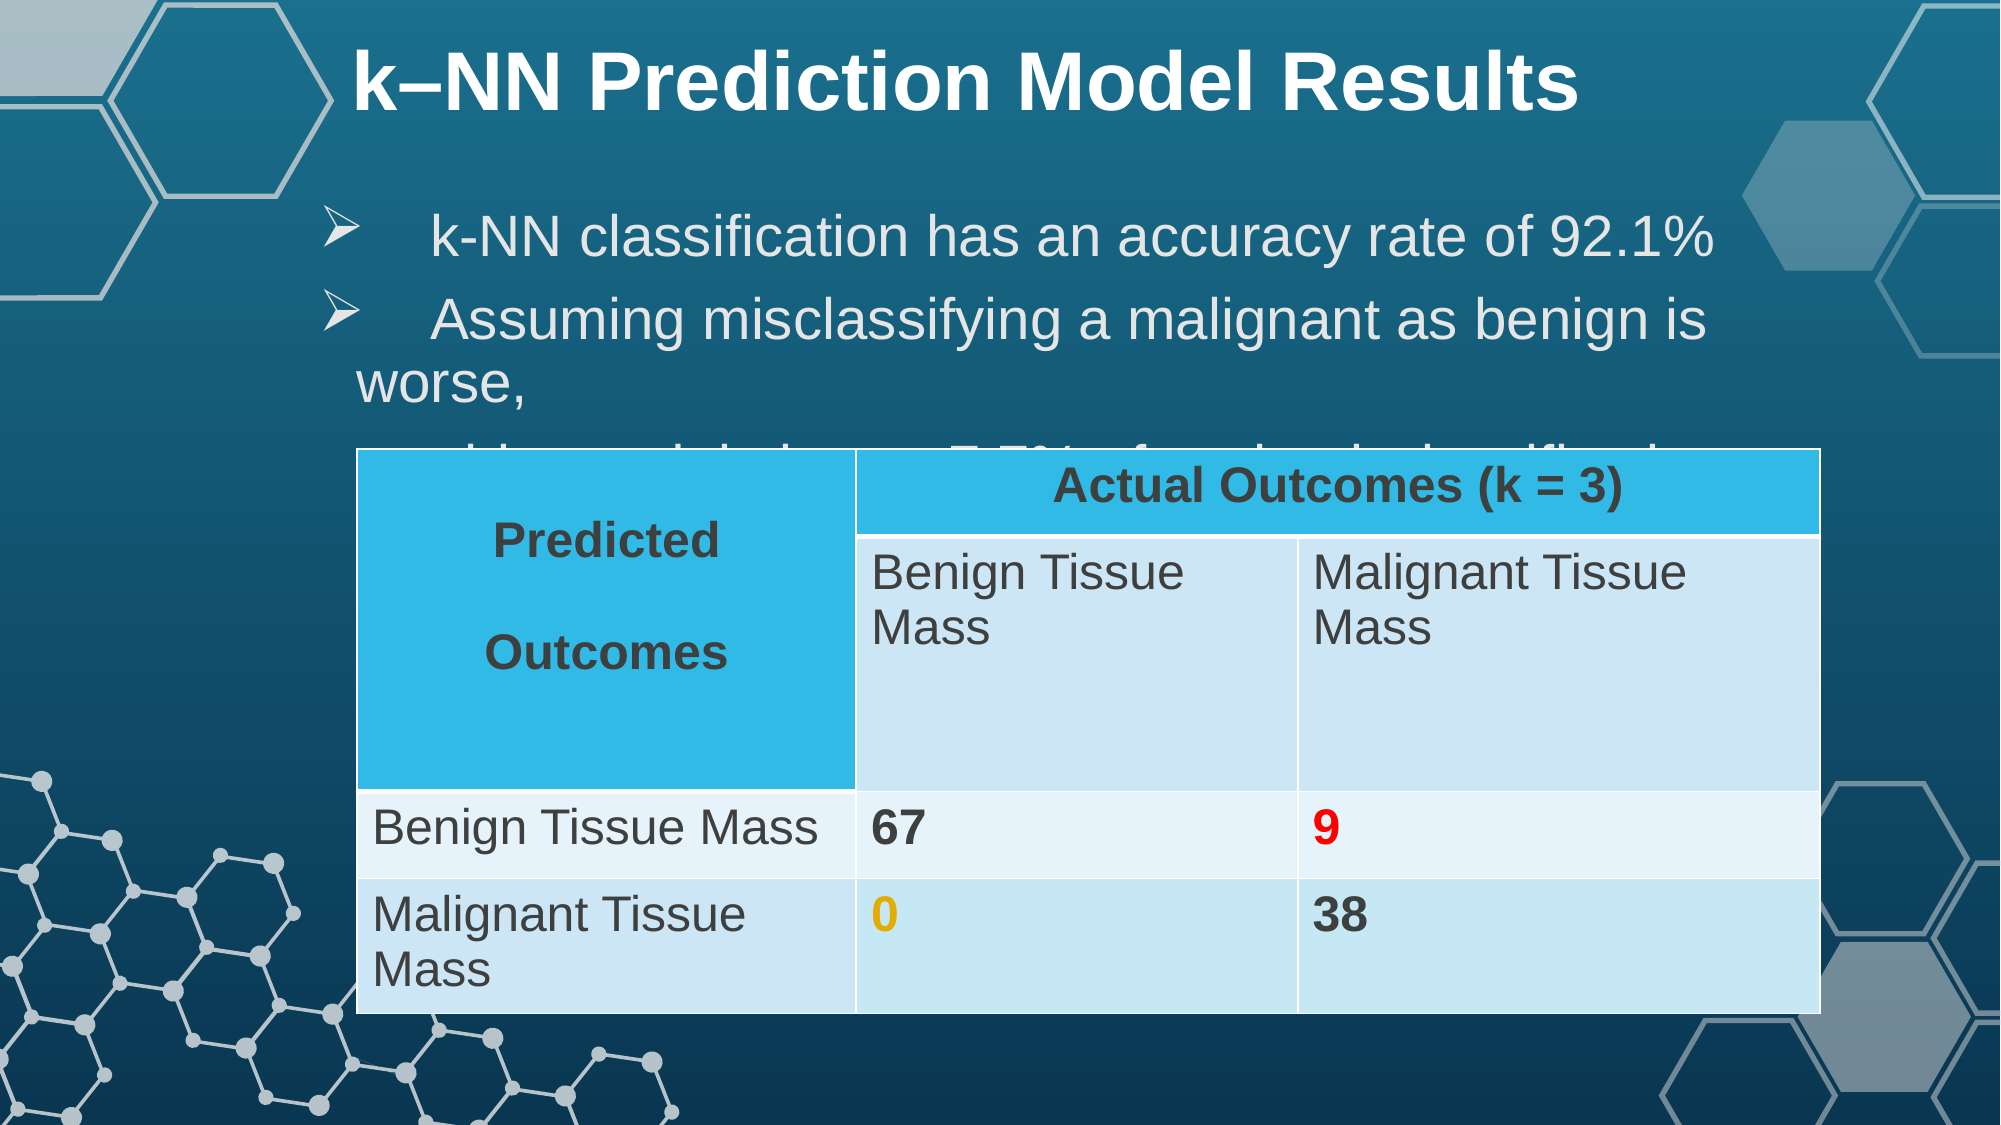

k–NN Prediction Model Results

    k-NN classification has an accuracy rate of 92.1%
    Assuming misclassifying a malignant as benign is worse,
        this  model gives a 7.7% of such misclassification.
| Predicted Outcomes | Actual Outcomes (k = 3) |  |
| --- | --- | --- |
|  | Benign Tissue Mass | Malignant Tissue Mass |
| Benign Tissue Mass | 67 | 9 |
| Malignant Tissue Mass | 0 | 38 |